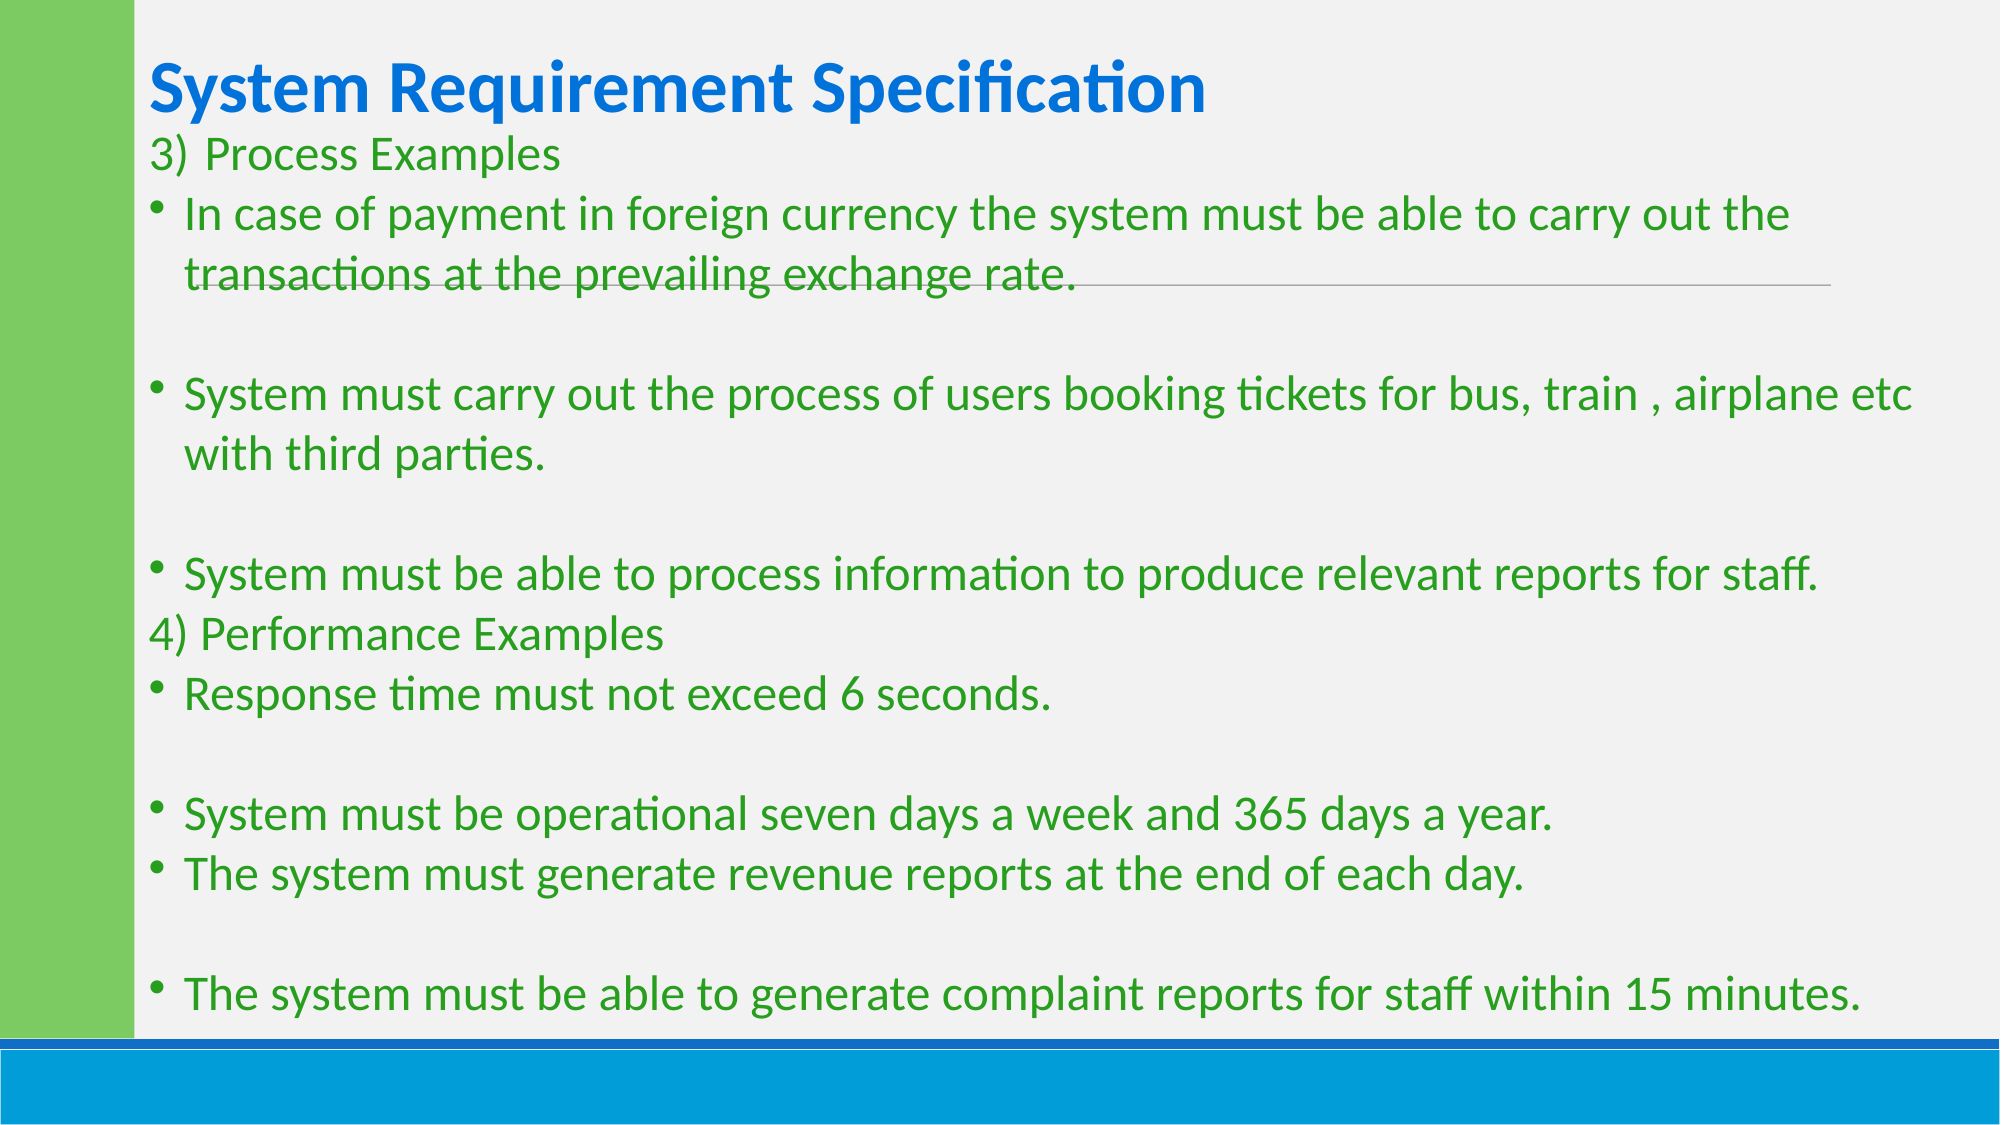

System Requirement Specification

Process Examples
In case of payment in foreign currency the system must be able to carry out the transactions at the prevailing exchange rate.

System must carry out the process of users booking tickets for bus, train , airplane etc with third parties.

System must be able to process information to produce relevant reports for staff.
 Performance Examples
Response time must not exceed 6 seconds.

System must be operational seven days a week and 365 days a year.
The system must generate revenue reports at the end of each day.

The system must be able to generate complaint reports for staff within 15 minutes.